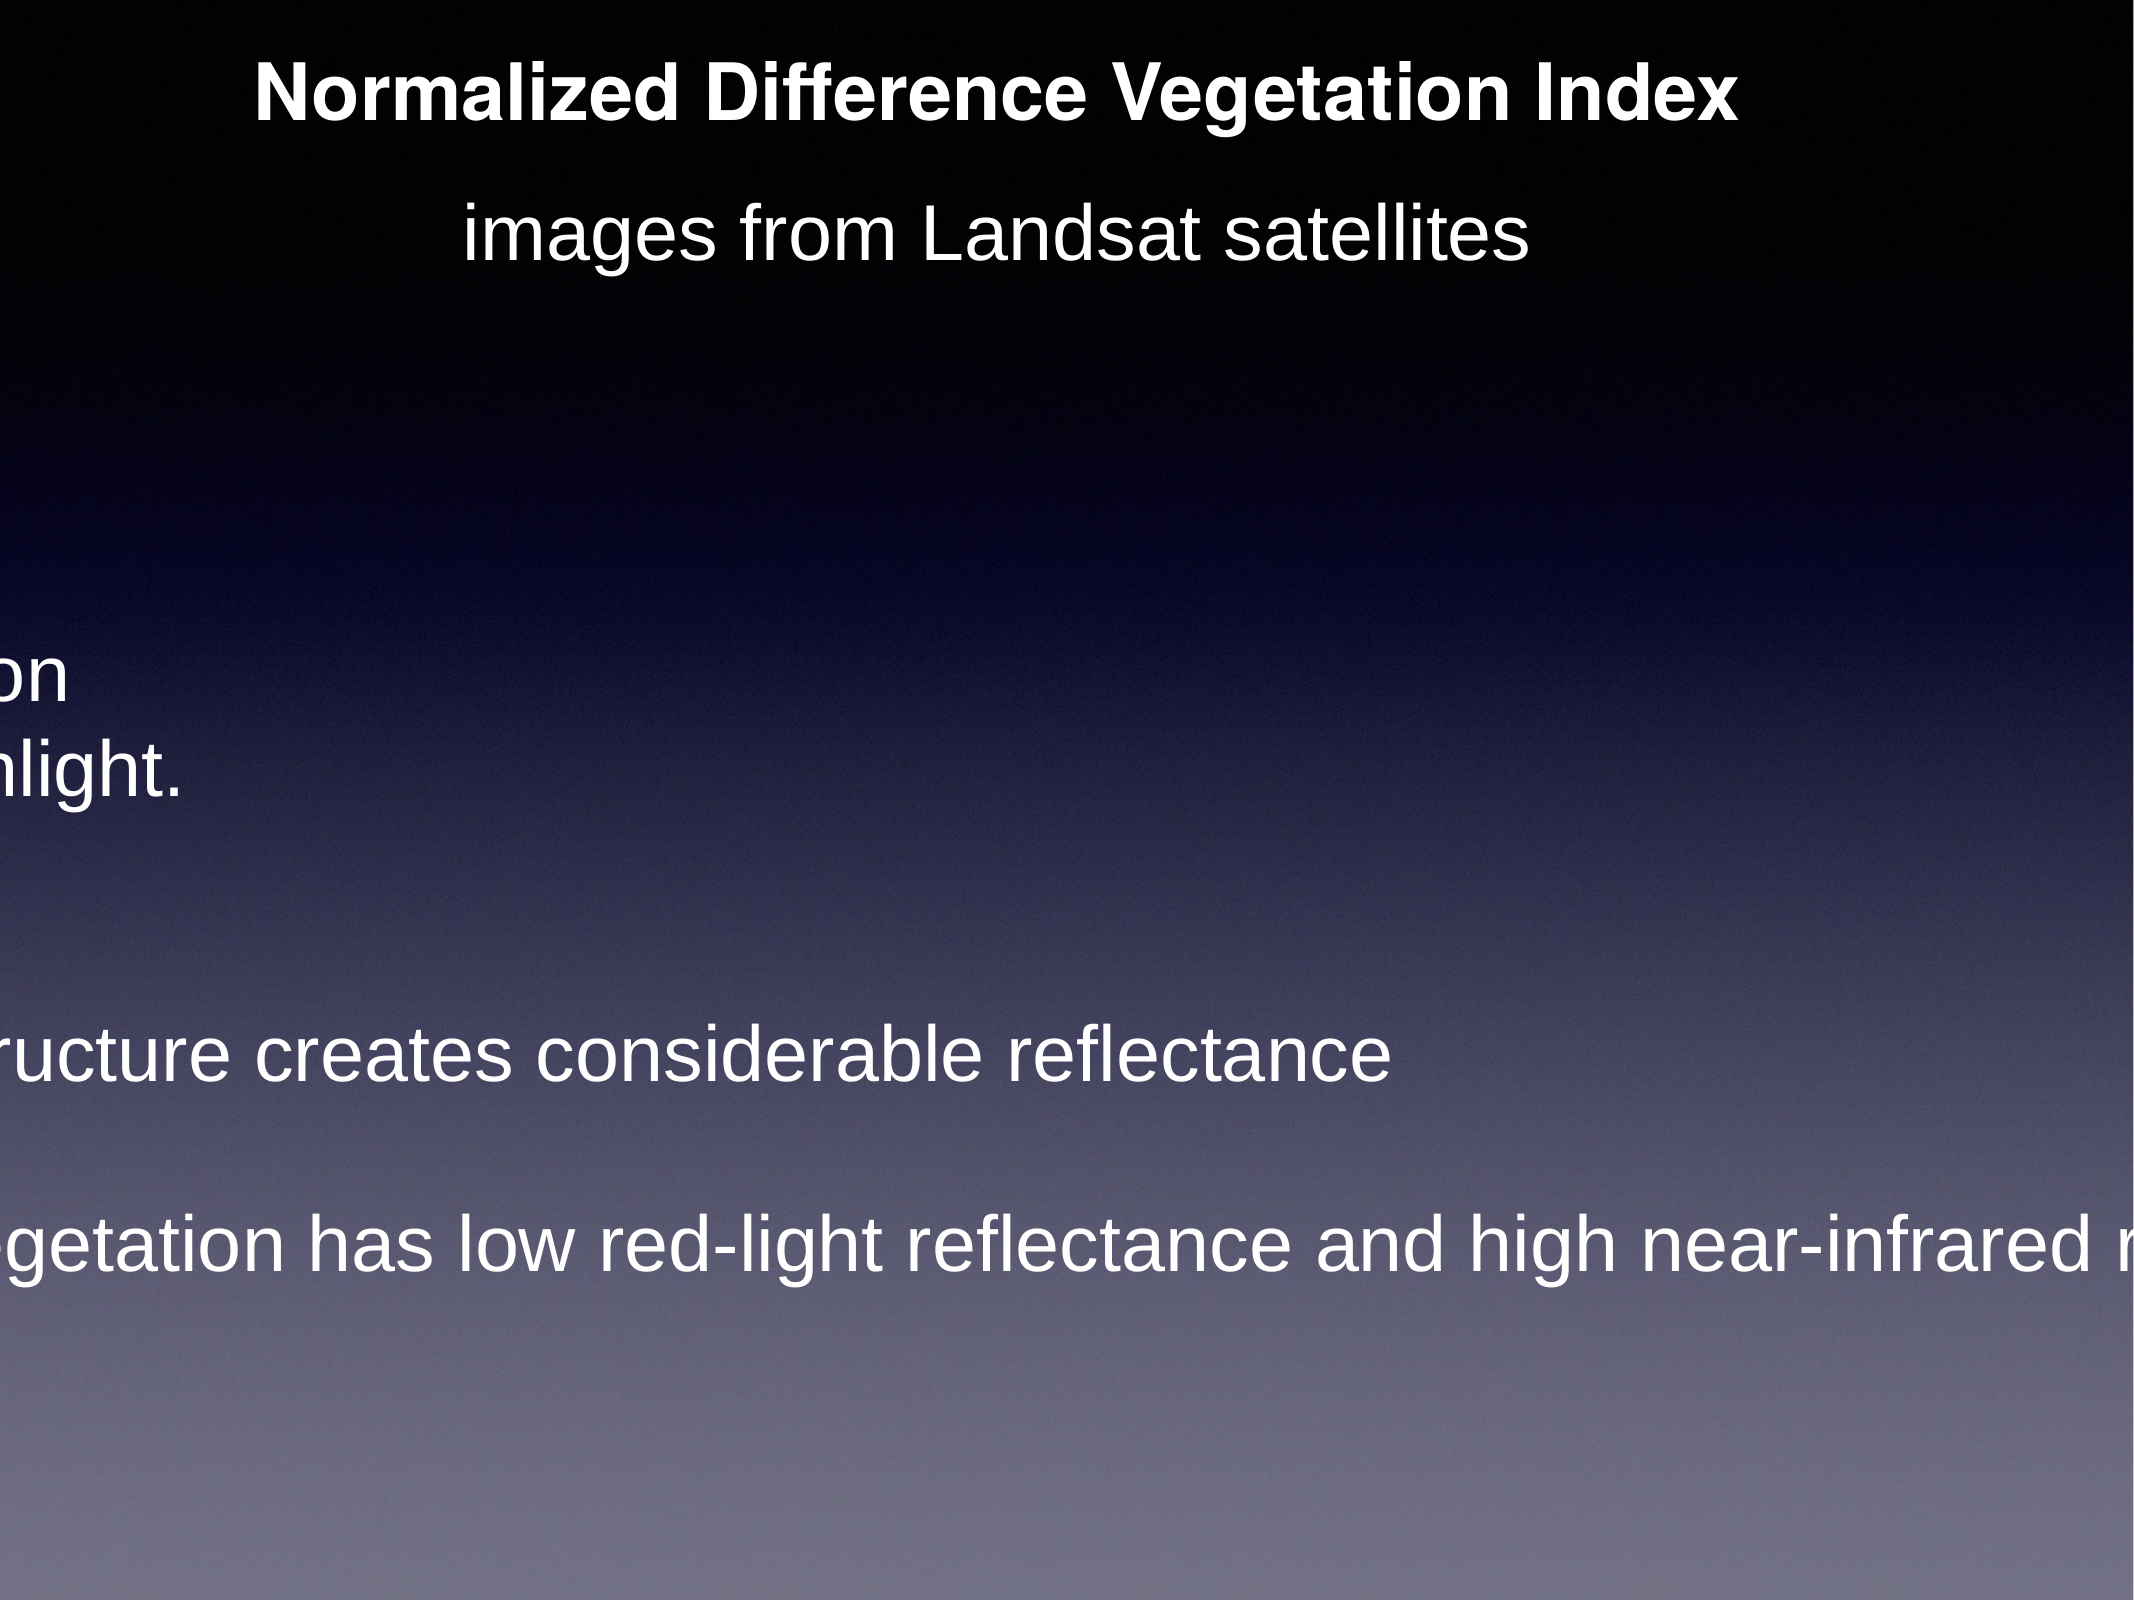

Normalized Difference Vegetation Index
images from Landsat satellites
Channel 3 is in the visible red-light region
chlorophyll absorbs incoming sunlight.

Channel 4 is in the near-infrared region
 plant's spongy mesophyll leaf structure creates considerable reflectance

As a result, vigorously growing healthy vegetation has low red-light reflectance and high near-infrared reflectance, and hence, high NDVI values.